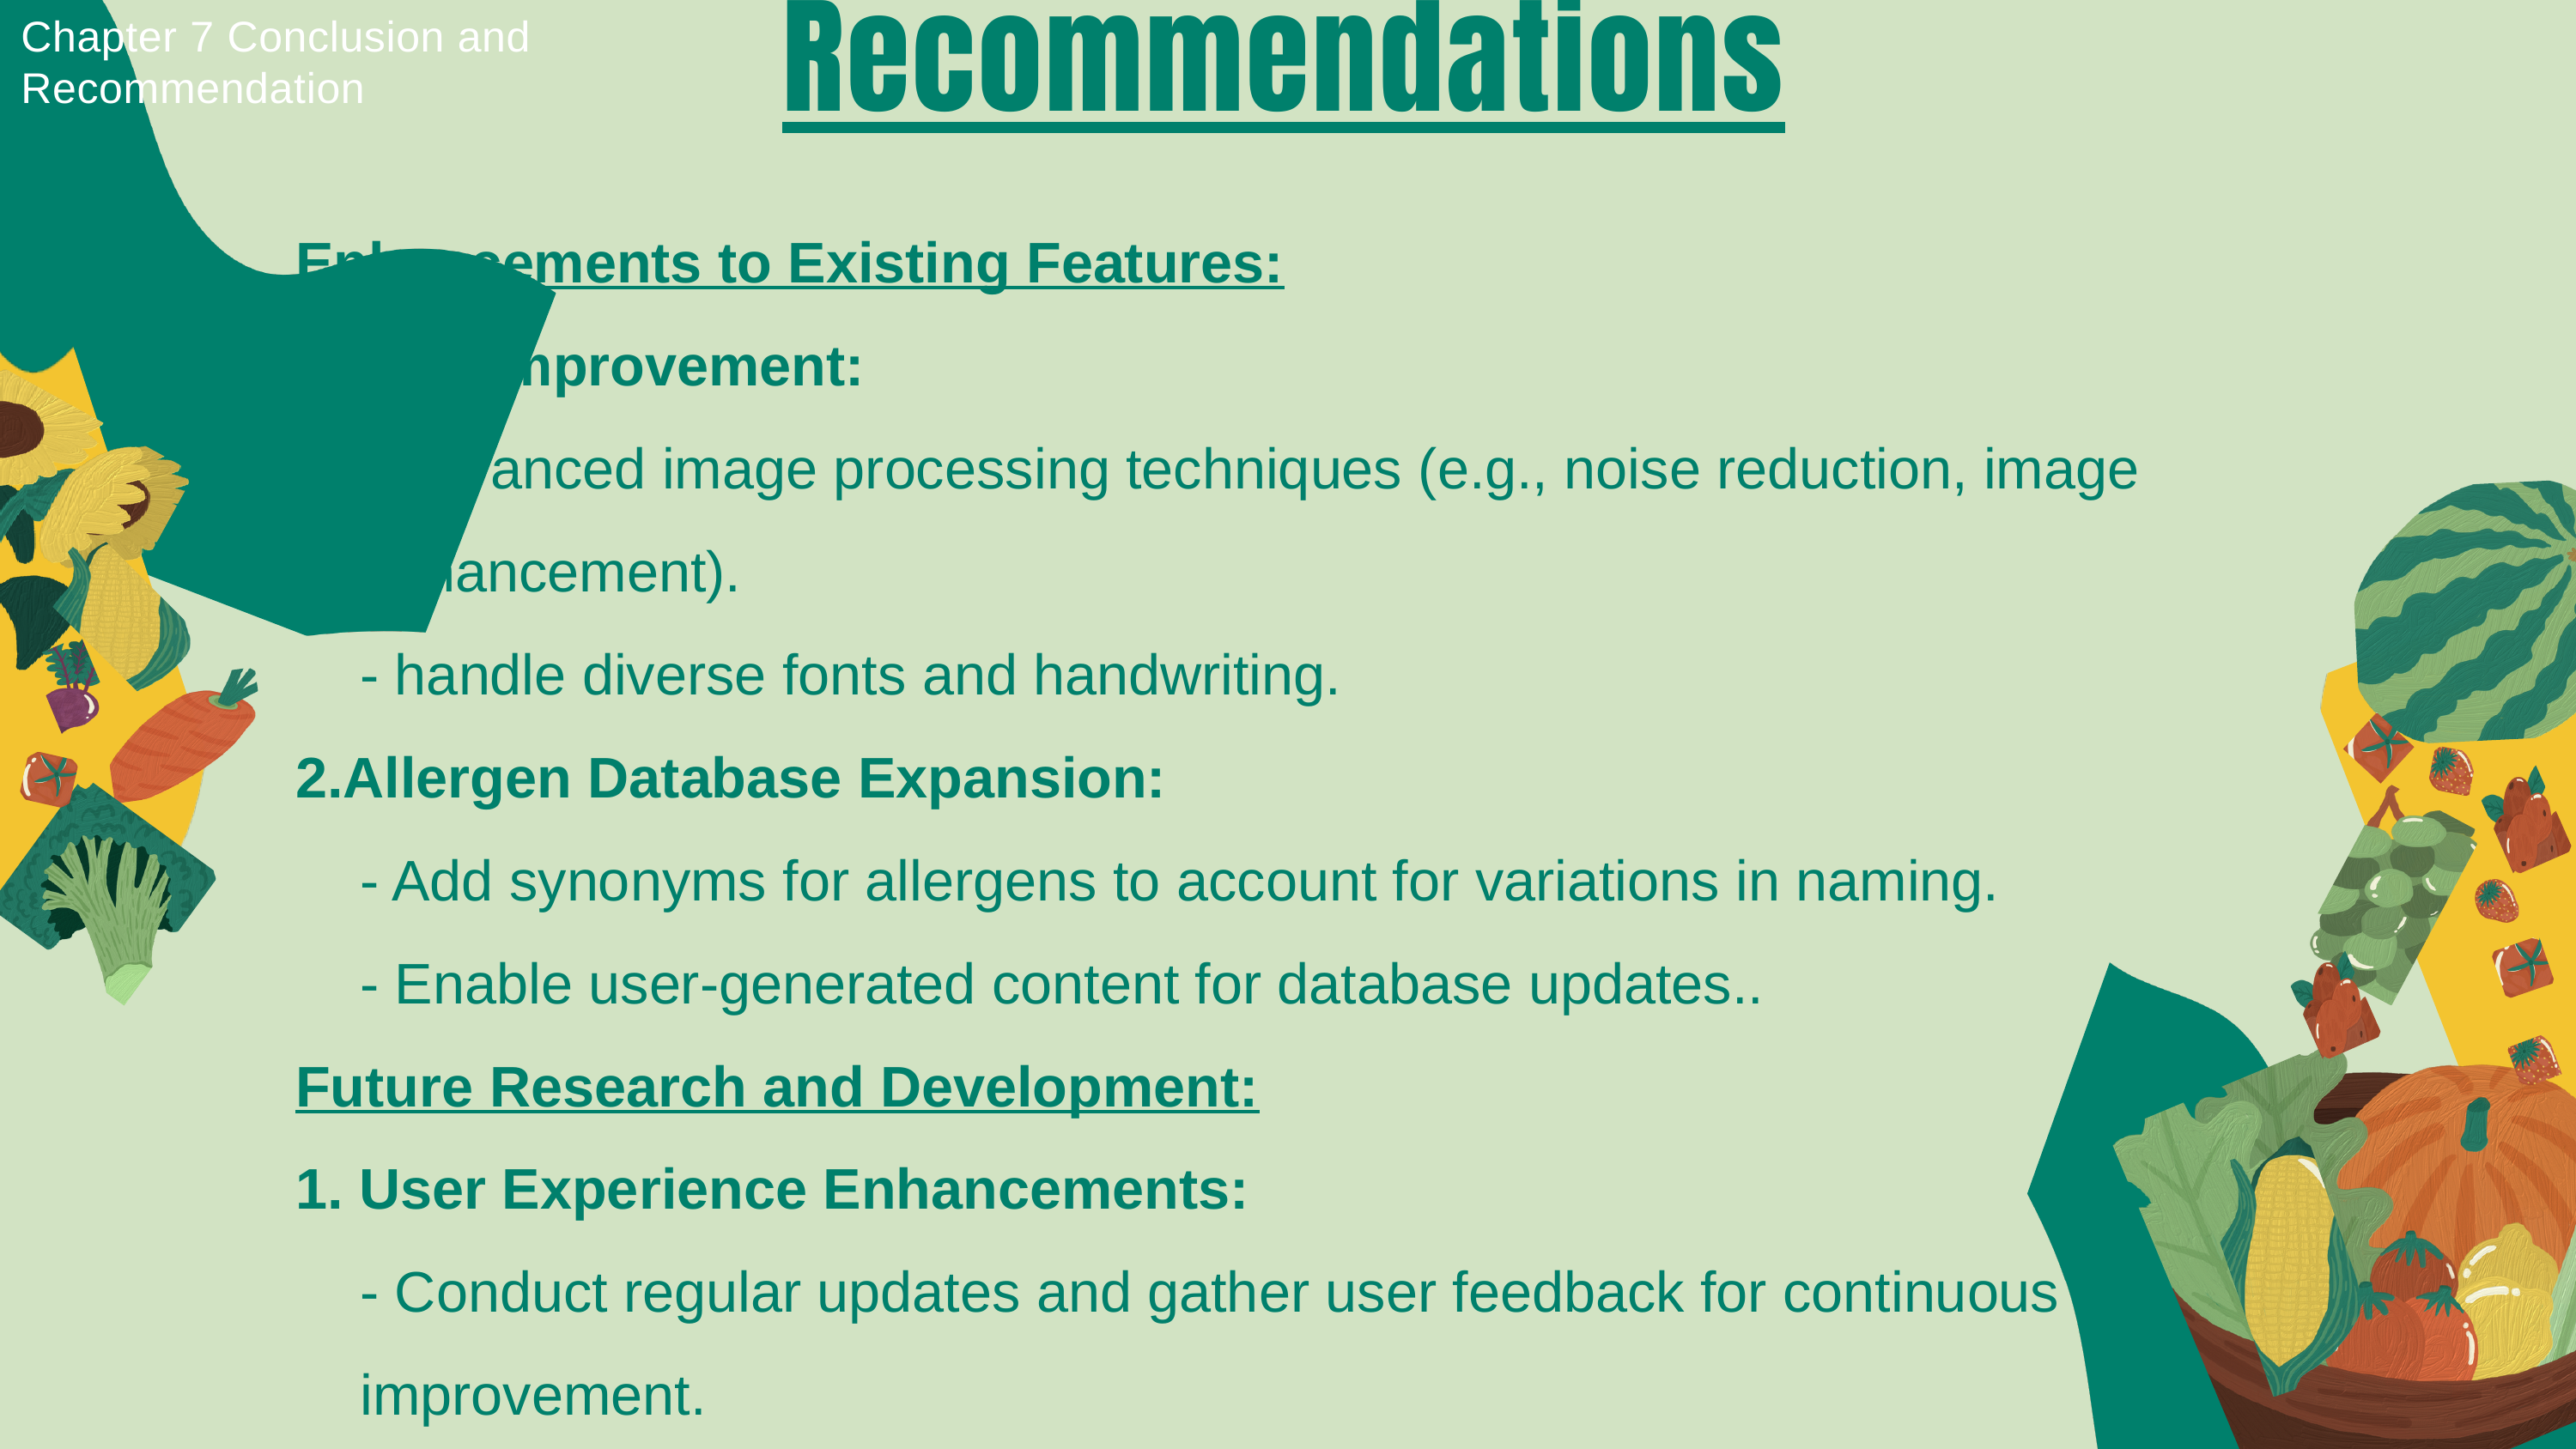

Recommendations
Chapter 7 Conclusion and Recommendation
Enhancements to Existing Features:
OCR Improvement:
- Advanced image processing techniques (e.g., noise reduction, image enhancement).
- handle diverse fonts and handwriting.
Allergen Database Expansion:
- Add synonyms for allergens to account for variations in naming.
- Enable user-generated content for database updates..
Future Research and Development:
1. User Experience Enhancements:
- Conduct regular updates and gather user feedback for continuous improvement.